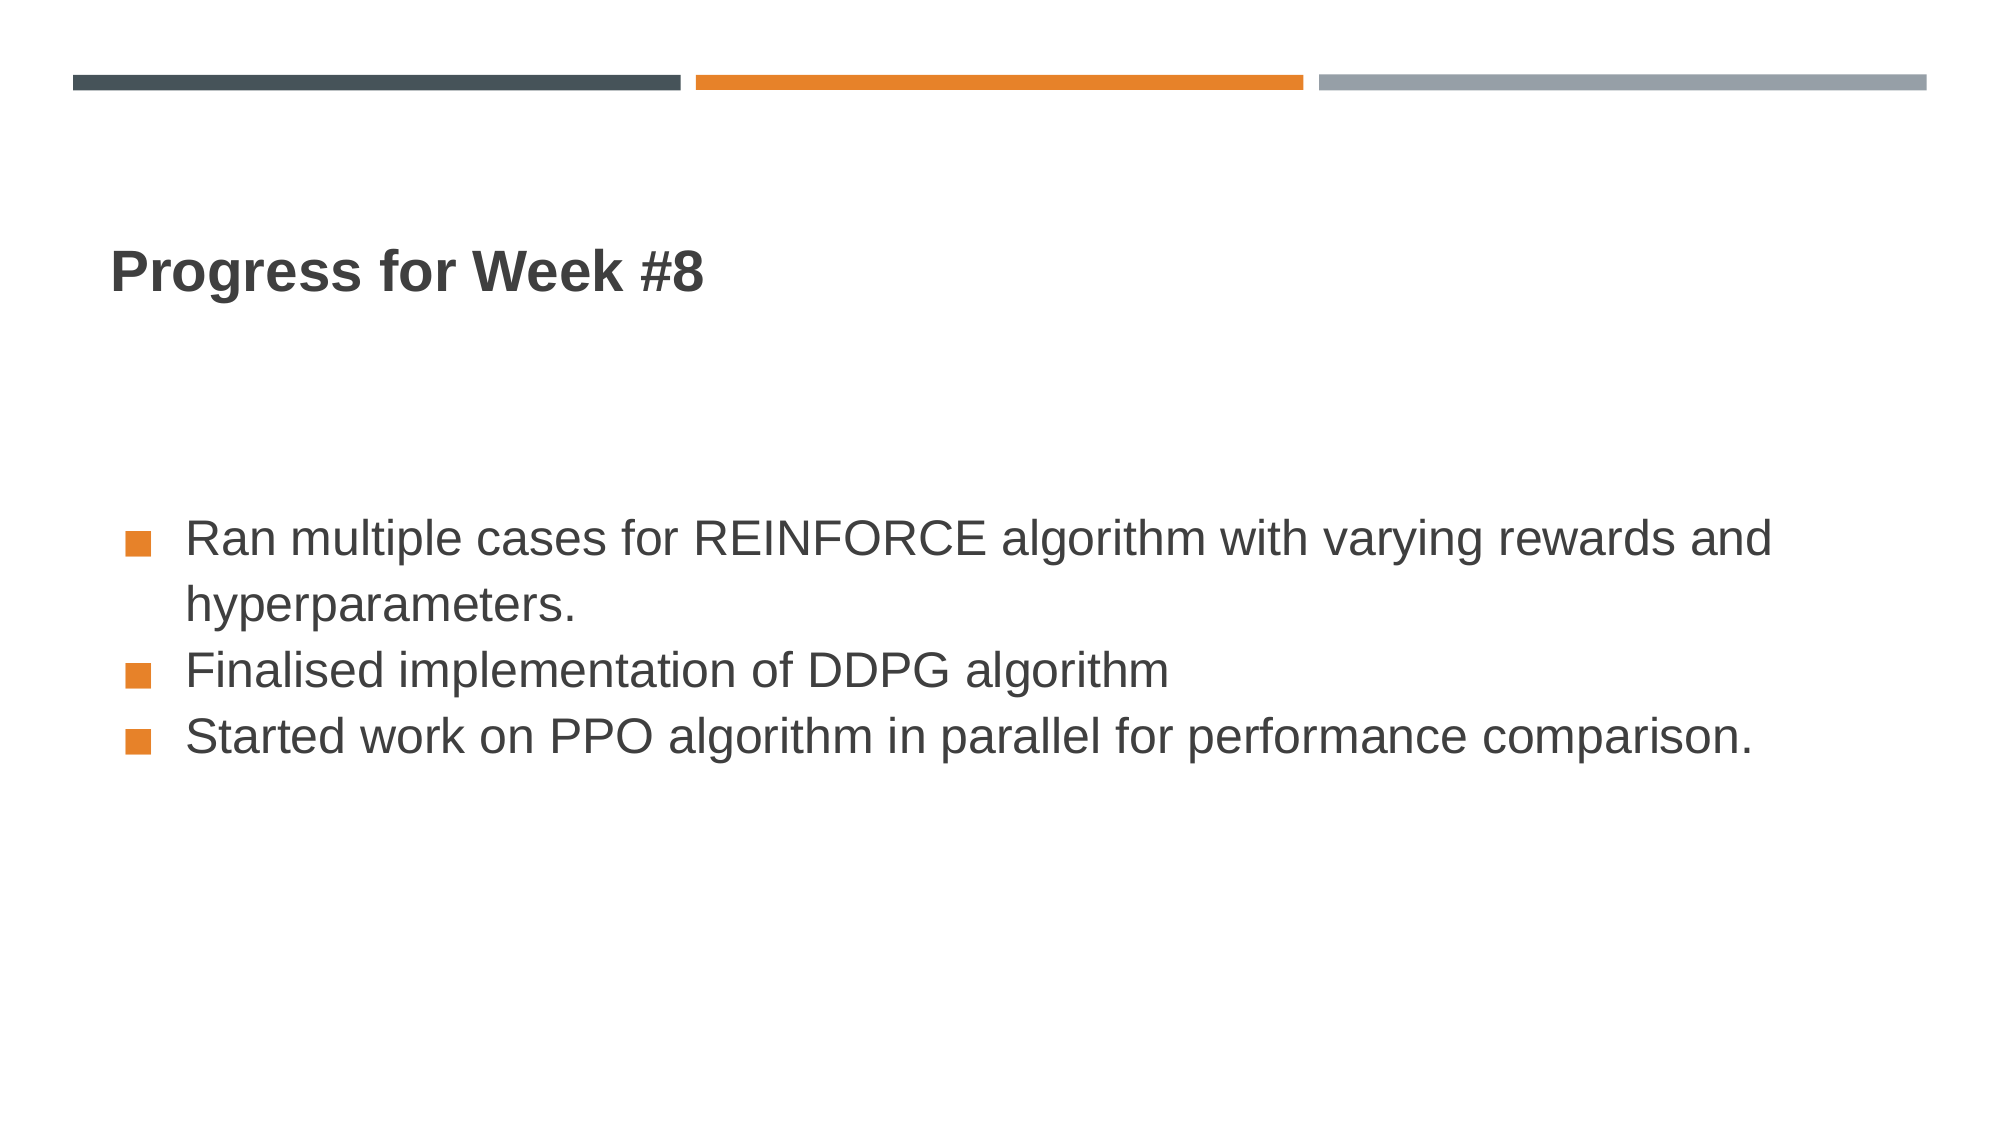

# Progress for Week #8
Ran multiple cases for REINFORCE algorithm with varying rewards and hyperparameters.
Finalised implementation of DDPG algorithm
Started work on PPO algorithm in parallel for performance comparison.